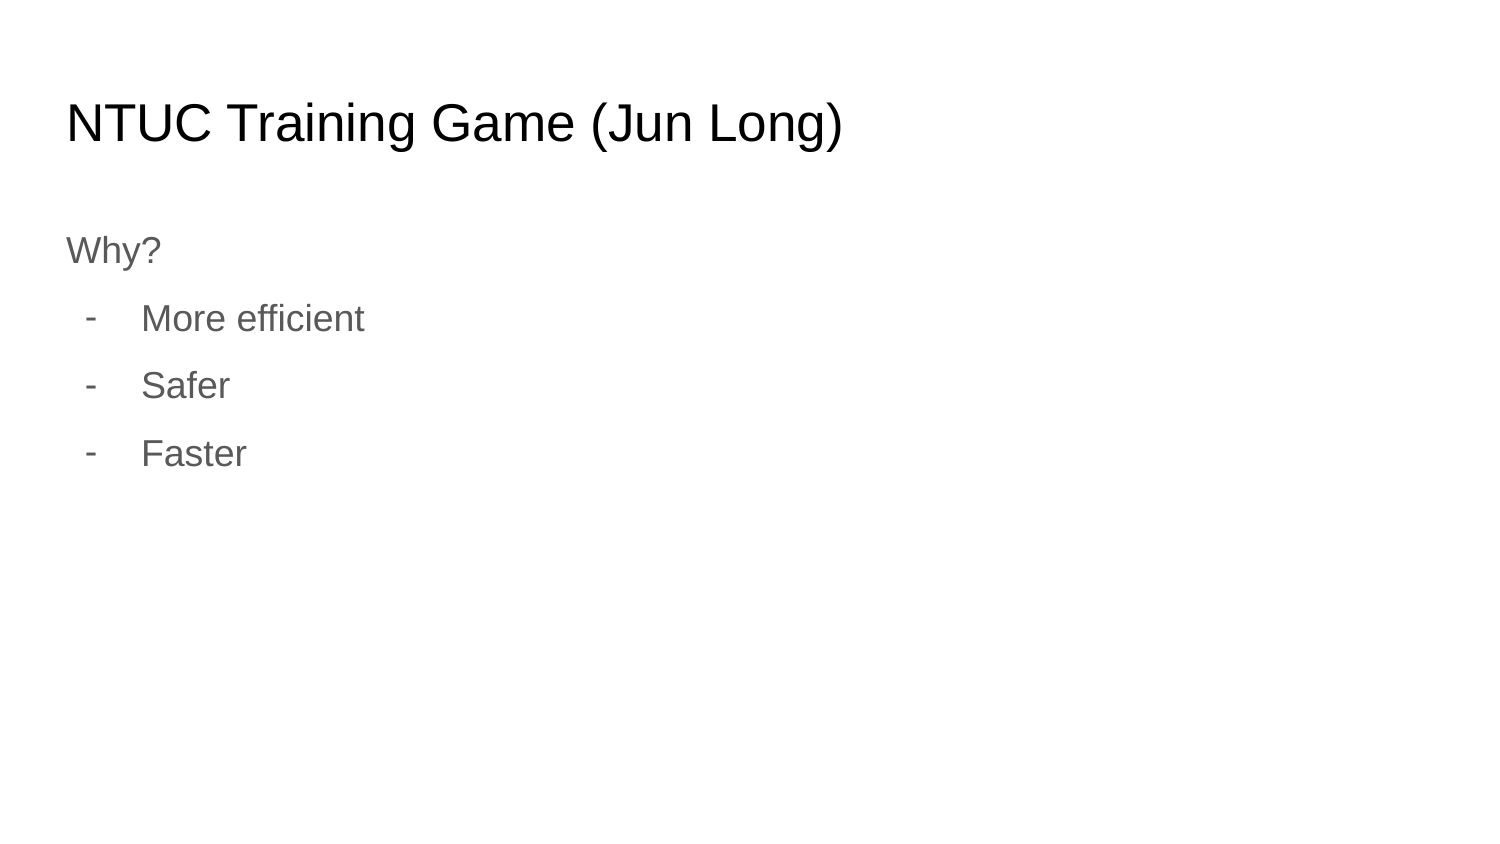

# NTUC Training Game (Jun Long)
Why?
More efficient
Safer
Faster